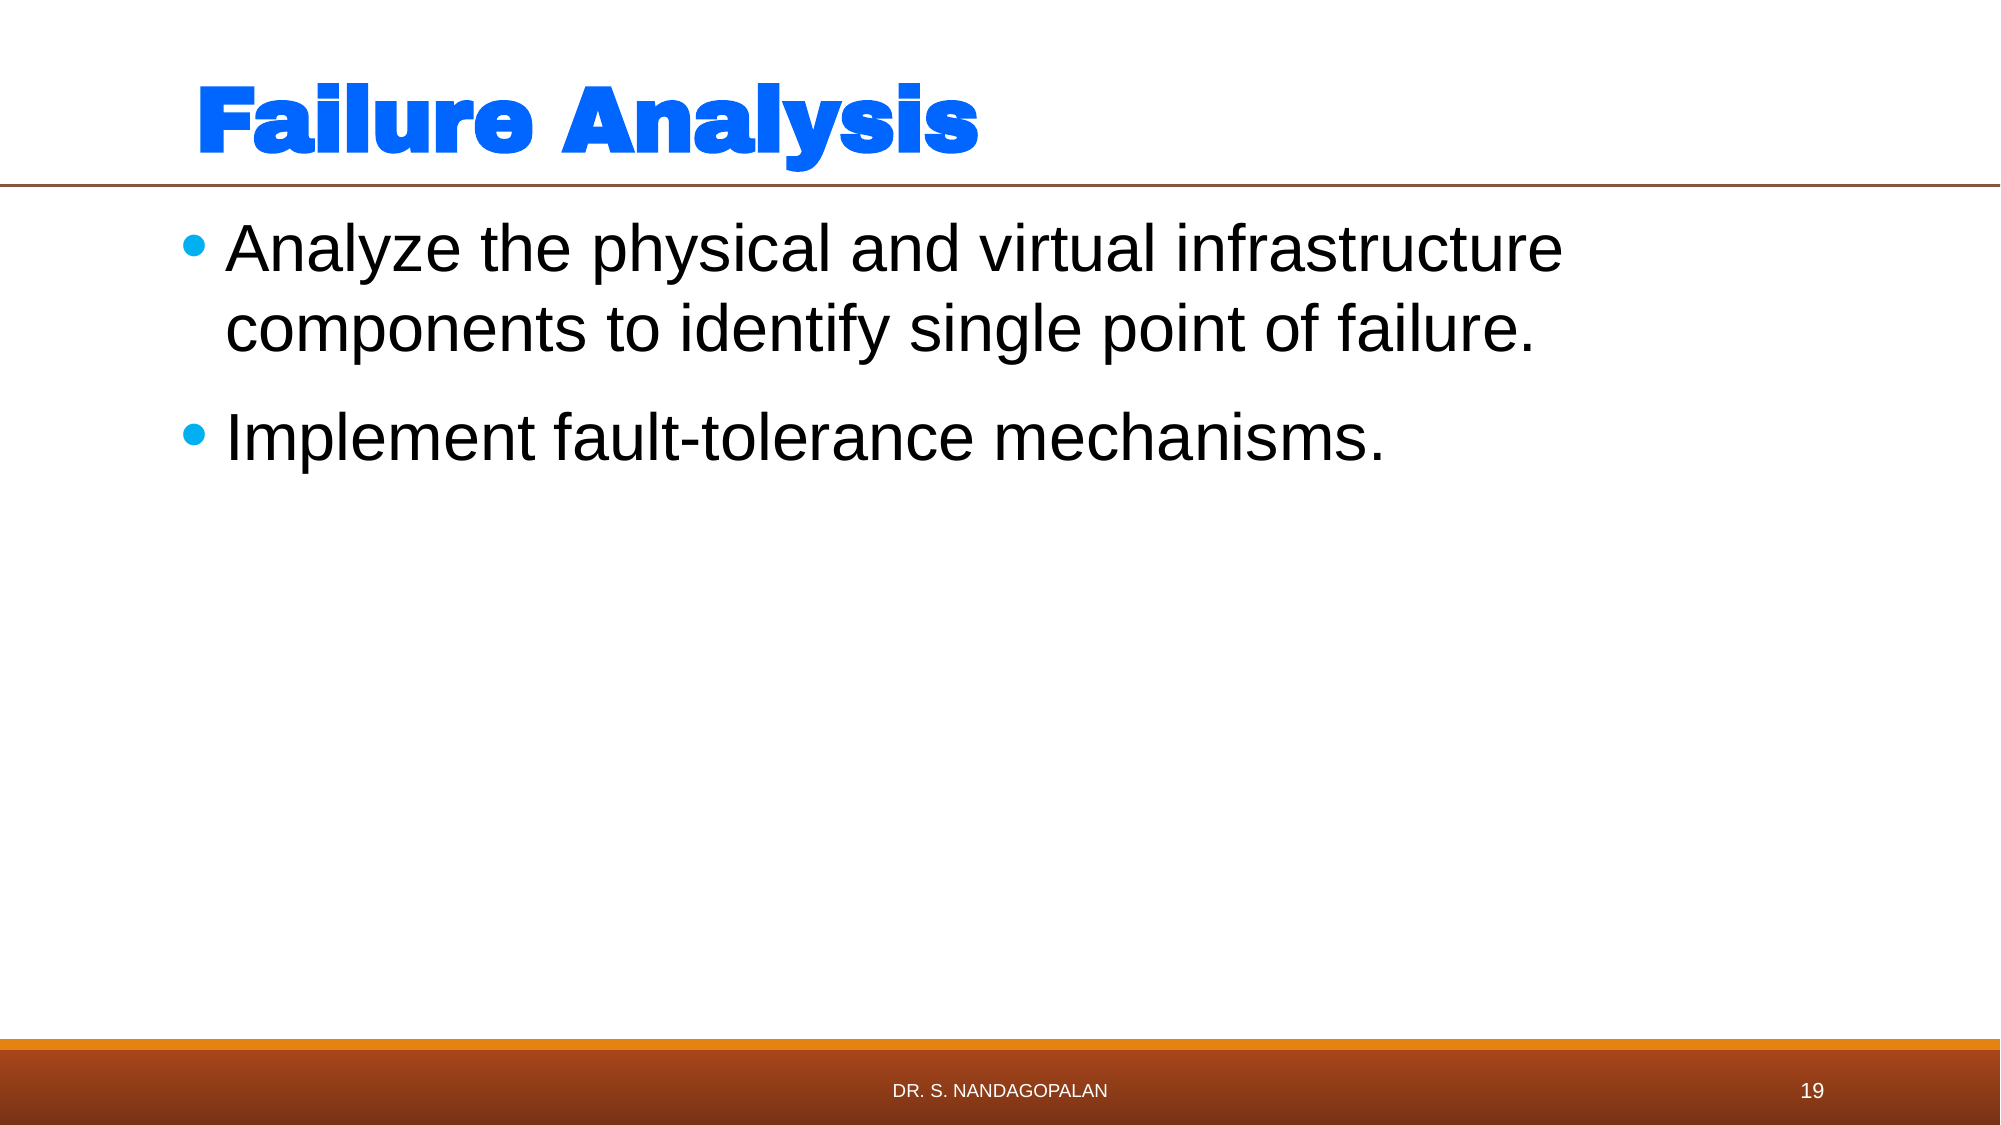

# Failure Analysis
Analyze the physical and virtual infrastructure components to identify single point of failure.
Implement fault-tolerance mechanisms.
Dr. S. Nandagopalan
19